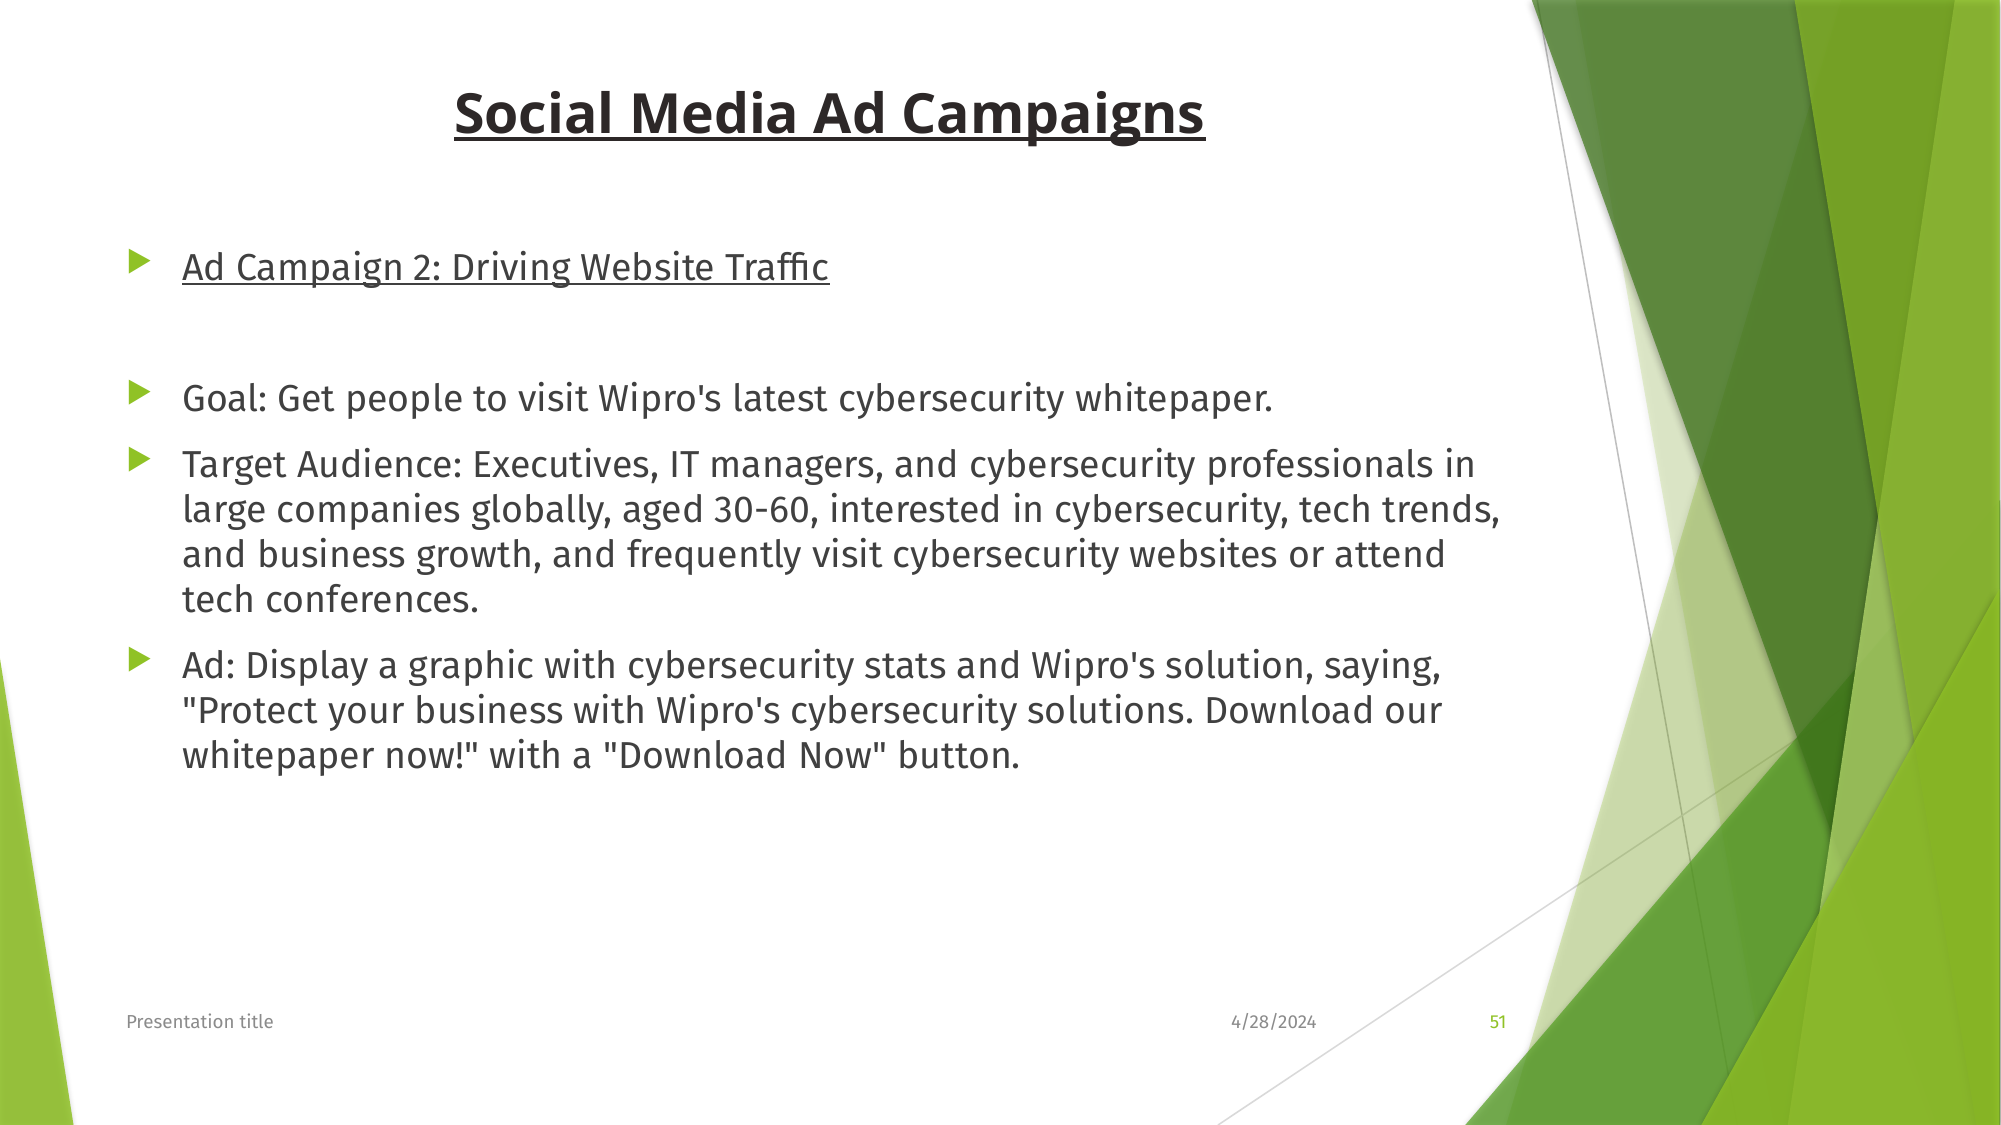

# Social Media Ad Campaigns
Ad Campaign 2: Driving Website Traffic

Goal: Get people to visit Wipro's latest cybersecurity whitepaper.
Target Audience: Executives, IT managers, and cybersecurity professionals in large companies globally, aged 30-60, interested in cybersecurity, tech trends, and business growth, and frequently visit cybersecurity websites or attend tech conferences.
Ad: Display a graphic with cybersecurity stats and Wipro's solution, saying, "Protect your business with Wipro's cybersecurity solutions. Download our whitepaper now!" with a "Download Now" button.
Presentation title
4/28/2024
51